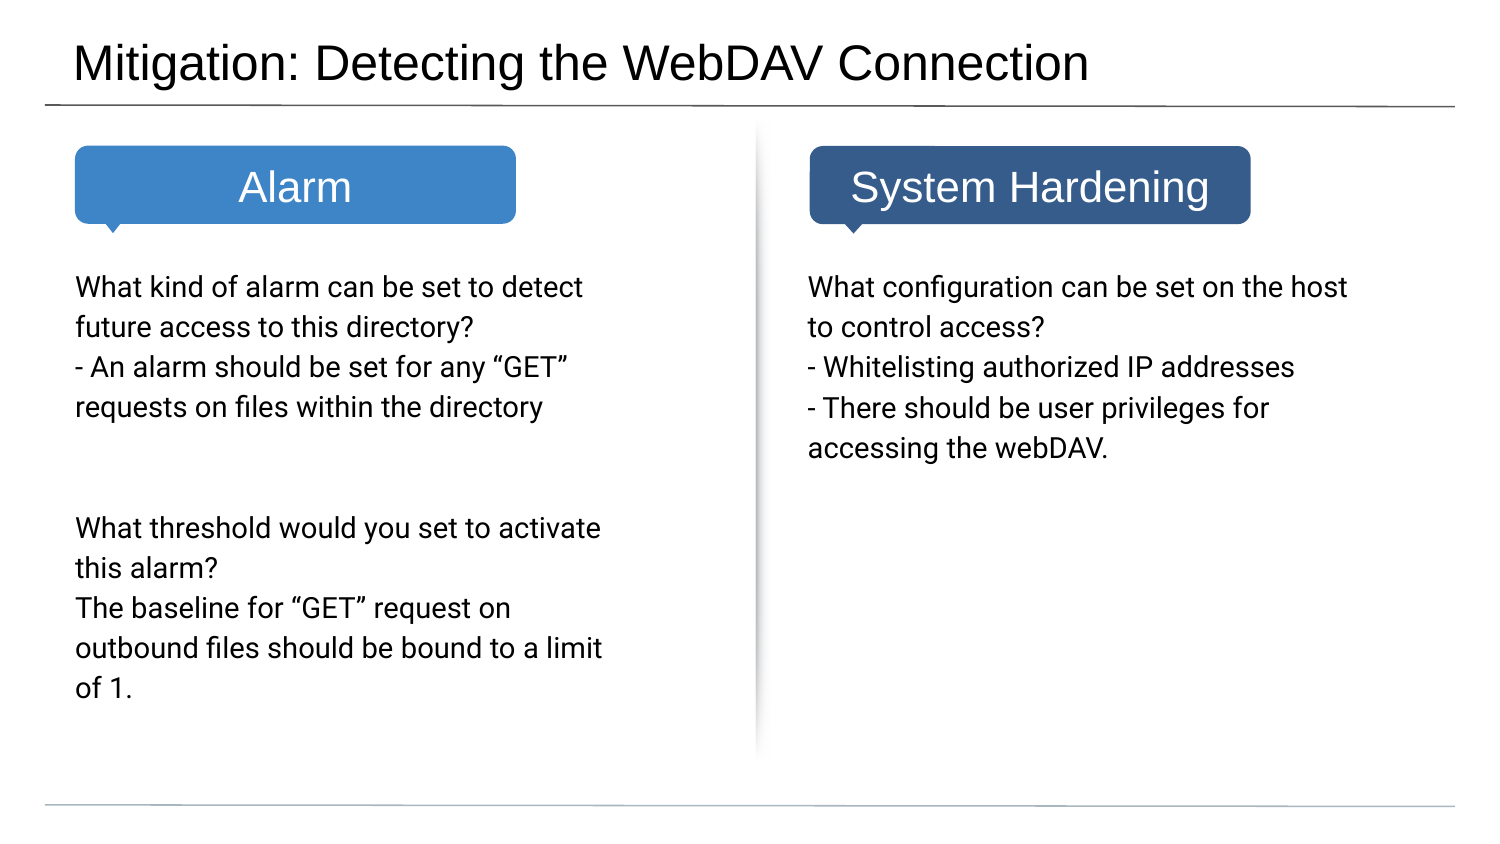

Mitigation: Detecting the WebDAV Connection
What kind of alarm can be set to detect future access to this directory?
- An alarm should be set for any “GET” requests on files within the directory

What threshold would you set to activate this alarm?
The baseline for “GET” request on outbound files should be bound to a limit of 1.

What configuration can be set on the host to control access?
- Whitelisting authorized IP addresses
- There should be user privileges for accessing the webDAV.